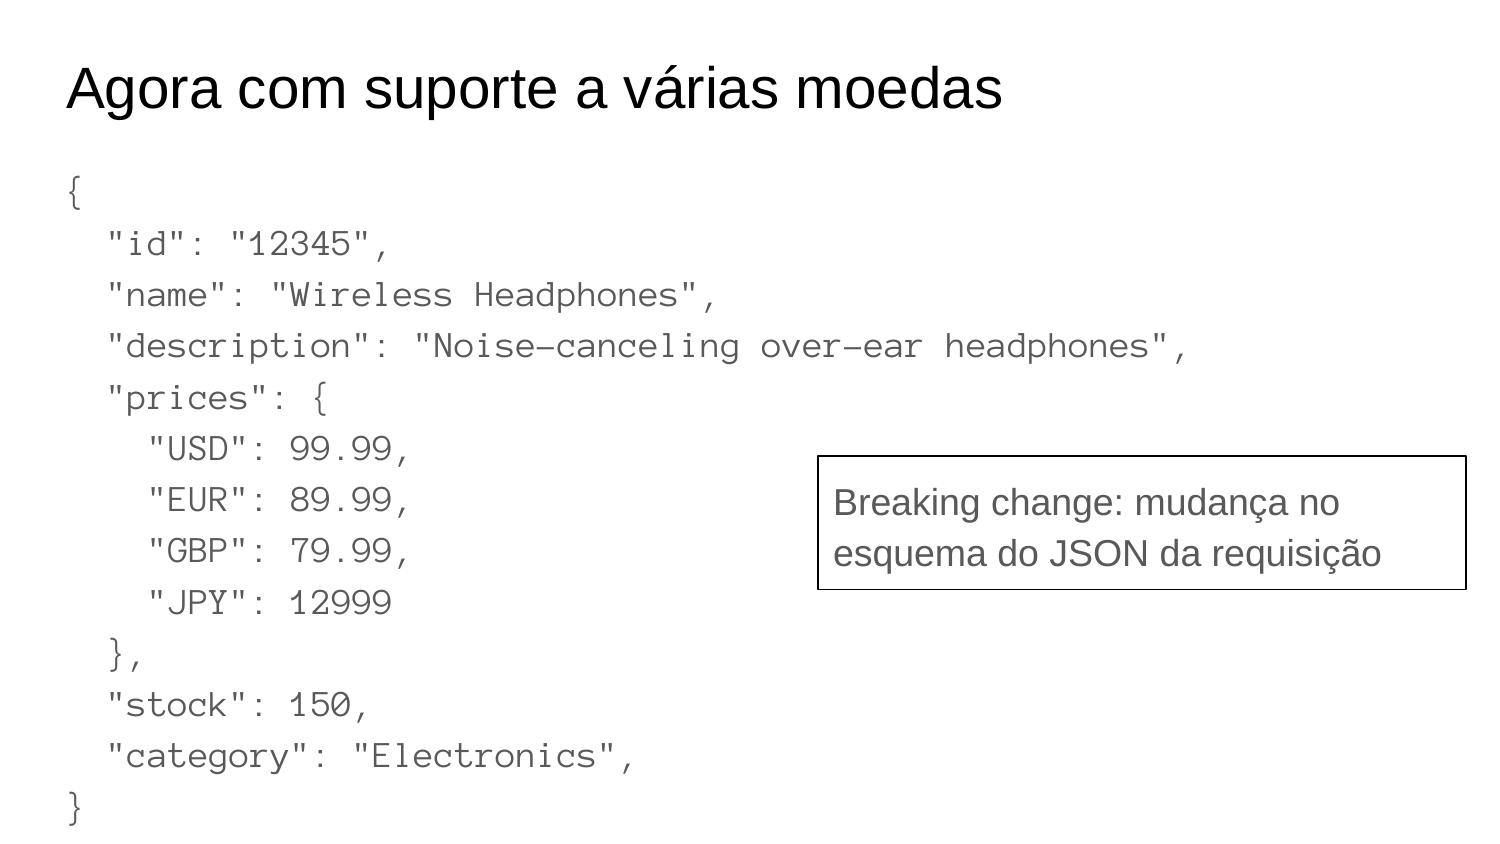

# Agora com suporte a várias moedas
{
  "id": "12345",
  "name": "Wireless Headphones",
  "description": "Noise-canceling over-ear headphones",
  "prices": {
    "USD": 99.99,
    "EUR": 89.99,
    "GBP": 79.99,
    "JPY": 12999
  },
  "stock": 150,
  "category": "Electronics",
}

Breaking change: mudança no esquema do JSON da requisição